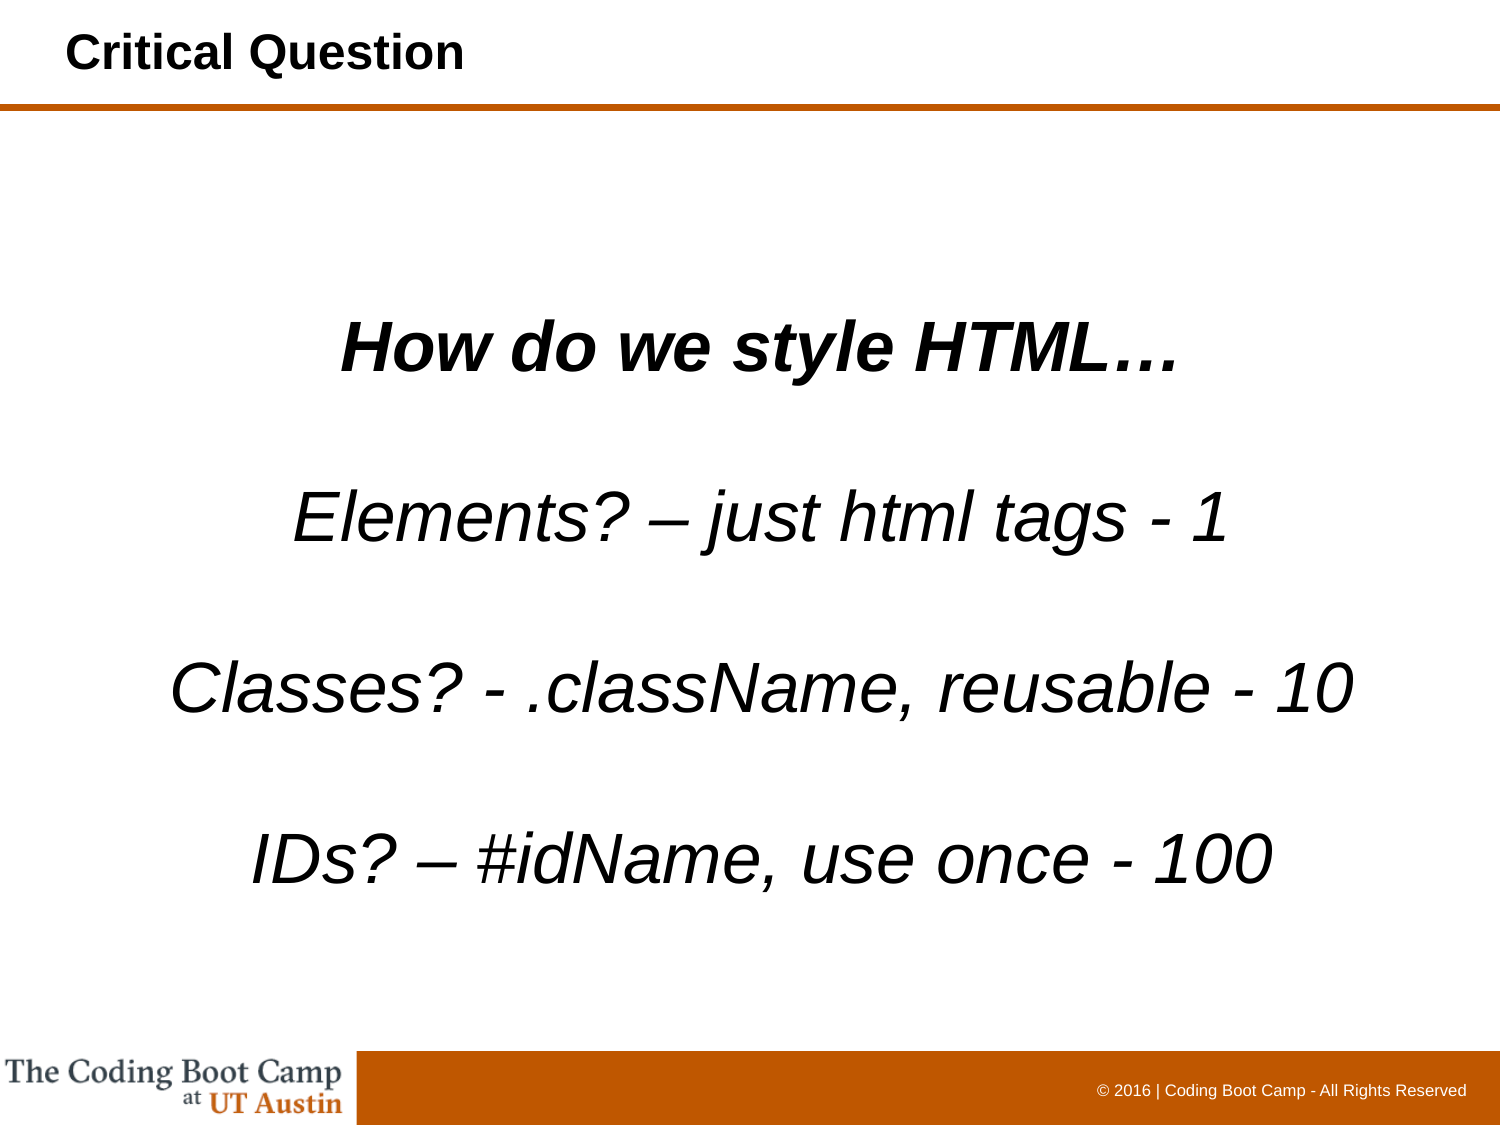

# Critical Question
How do we style HTML…

Elements? – just html tags - 1

Classes? - .className, reusable - 10

IDs? – #idName, use once - 100